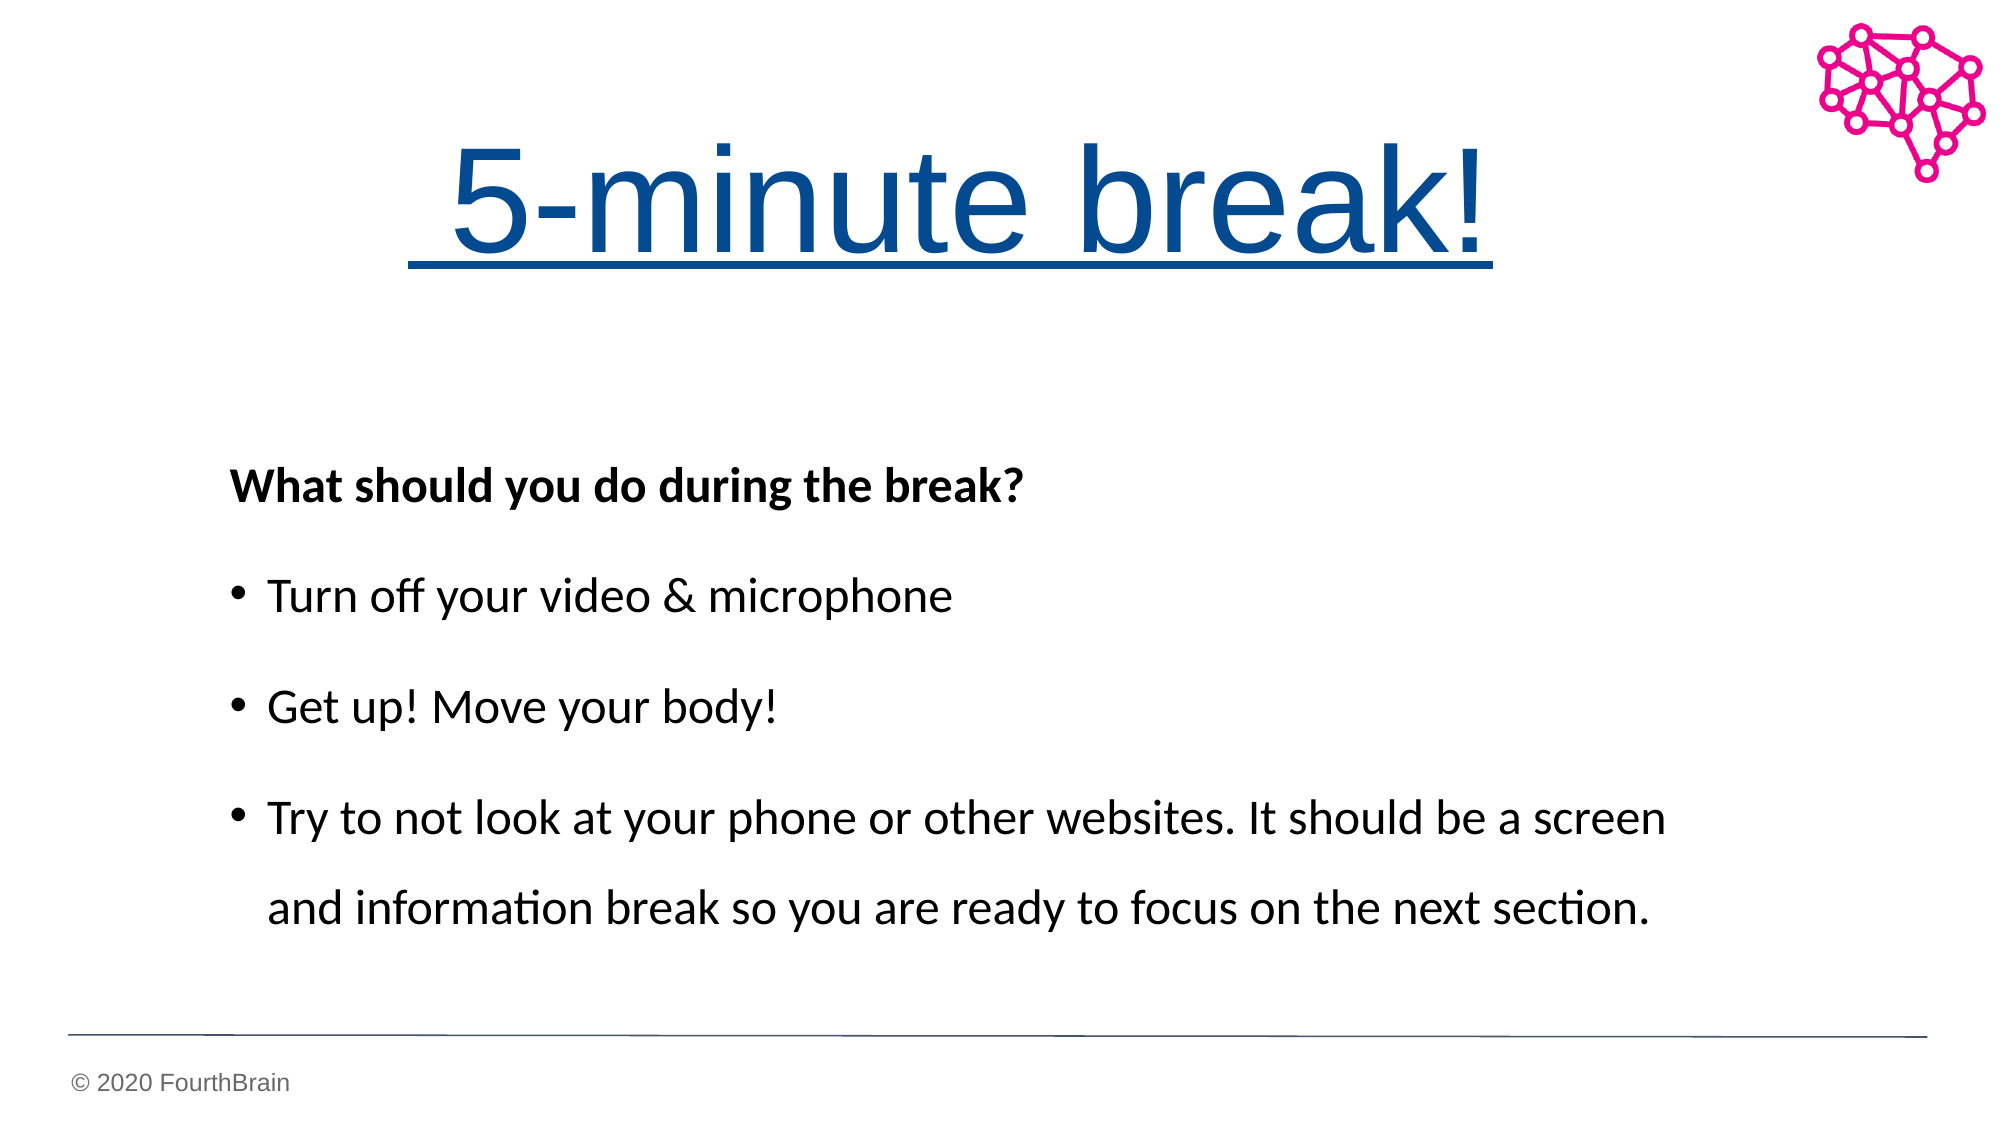

5-minute break!
What should you do during the break?
Turn off your video & microphone
Get up! Move your body!
Try to not look at your phone or other websites. It should be a screen and information break so you are ready to focus on the next section.